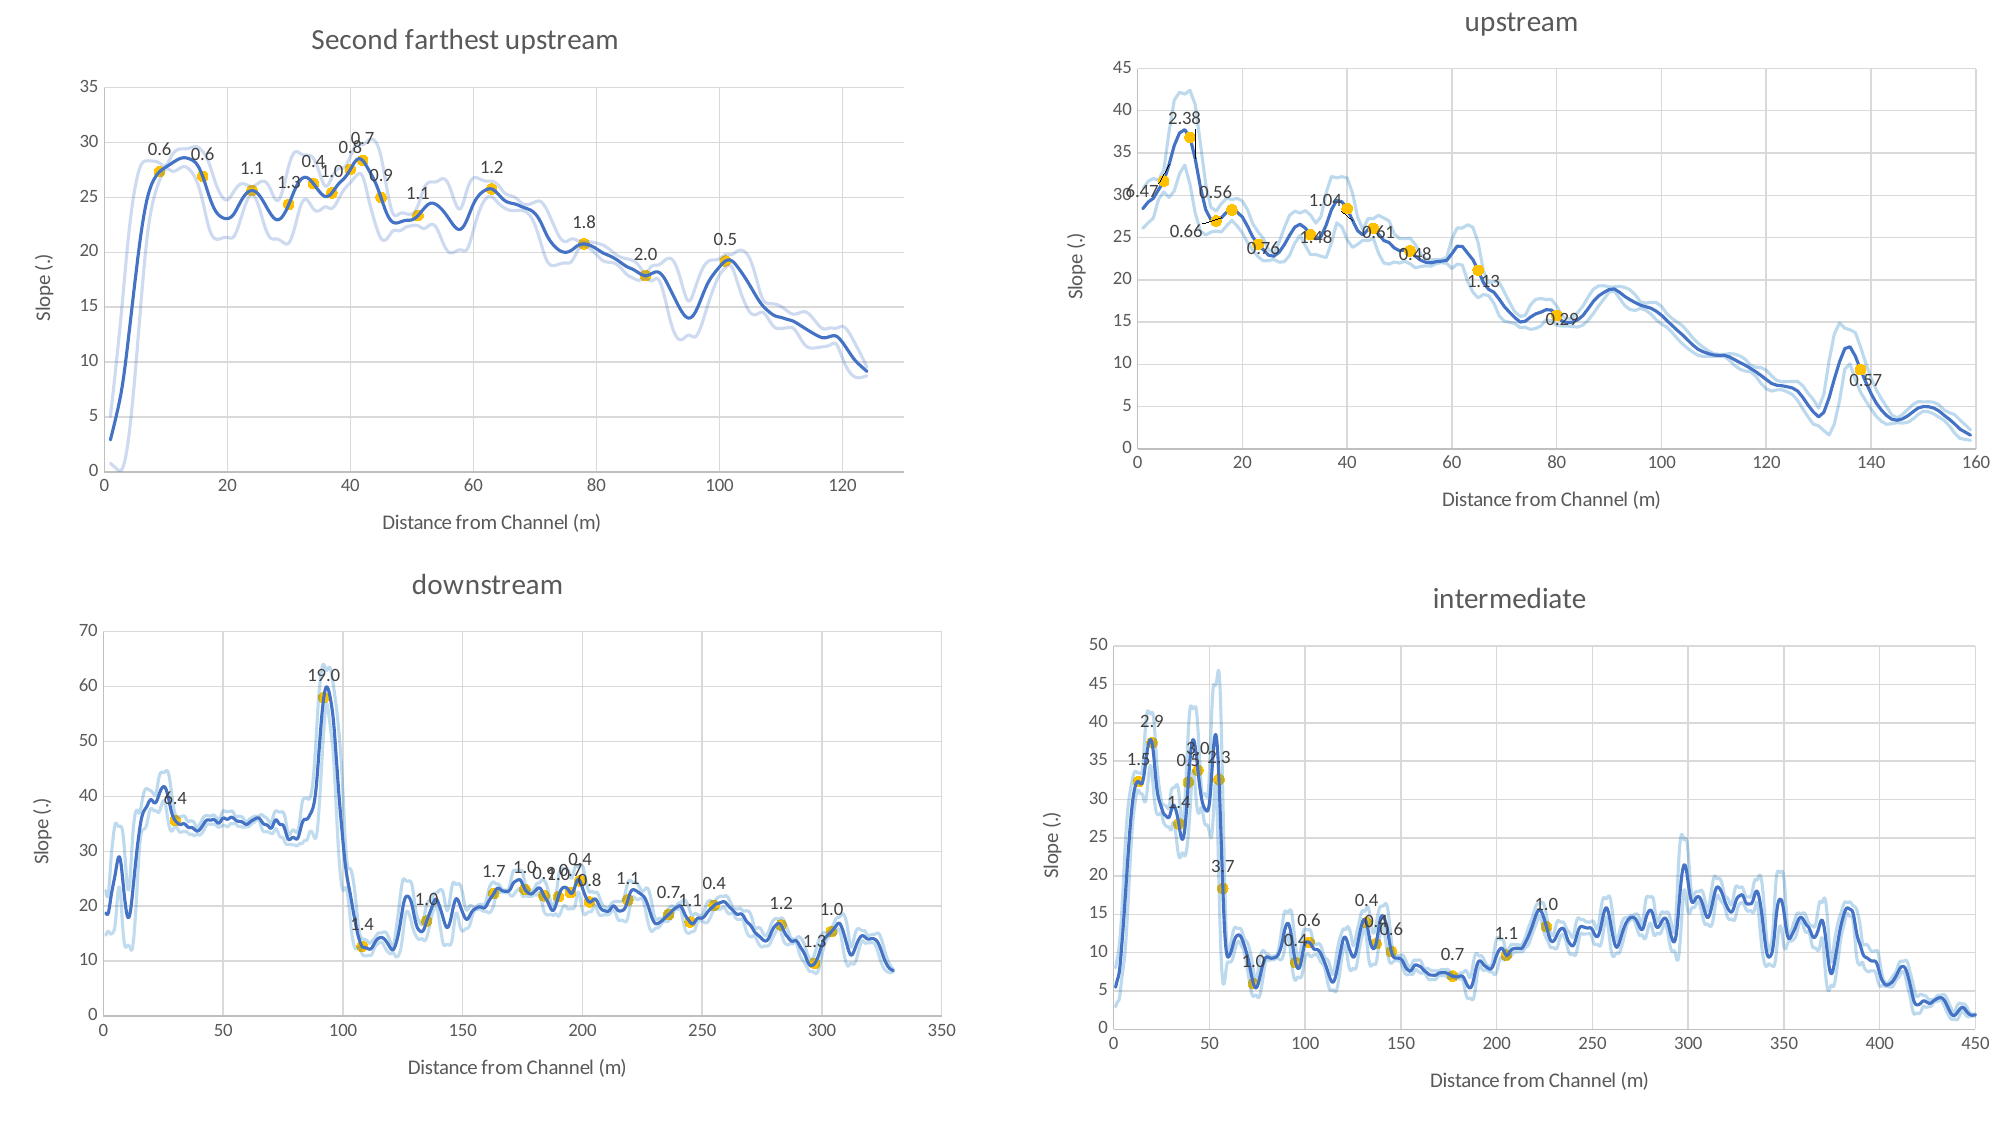

### Chart: Second farthest upstream

| Category | 5 moving average | lower stddev | upper stdev | elevation of bed |
|---|---|---|---|---|

### Chart: upstream

| Category | bed locaiton | 5 moving average | lower stddev | upper stdev |
|---|---|---|---|---|

### Chart: downstream

| Category | 5 moving average | lower stddev | upper stdev | elevation |
|---|---|---|---|---|

### Chart: intermediate

| Category | 5 moving average | lower stddev | upper stdev | elevation of bed |
|---|---|---|---|---|